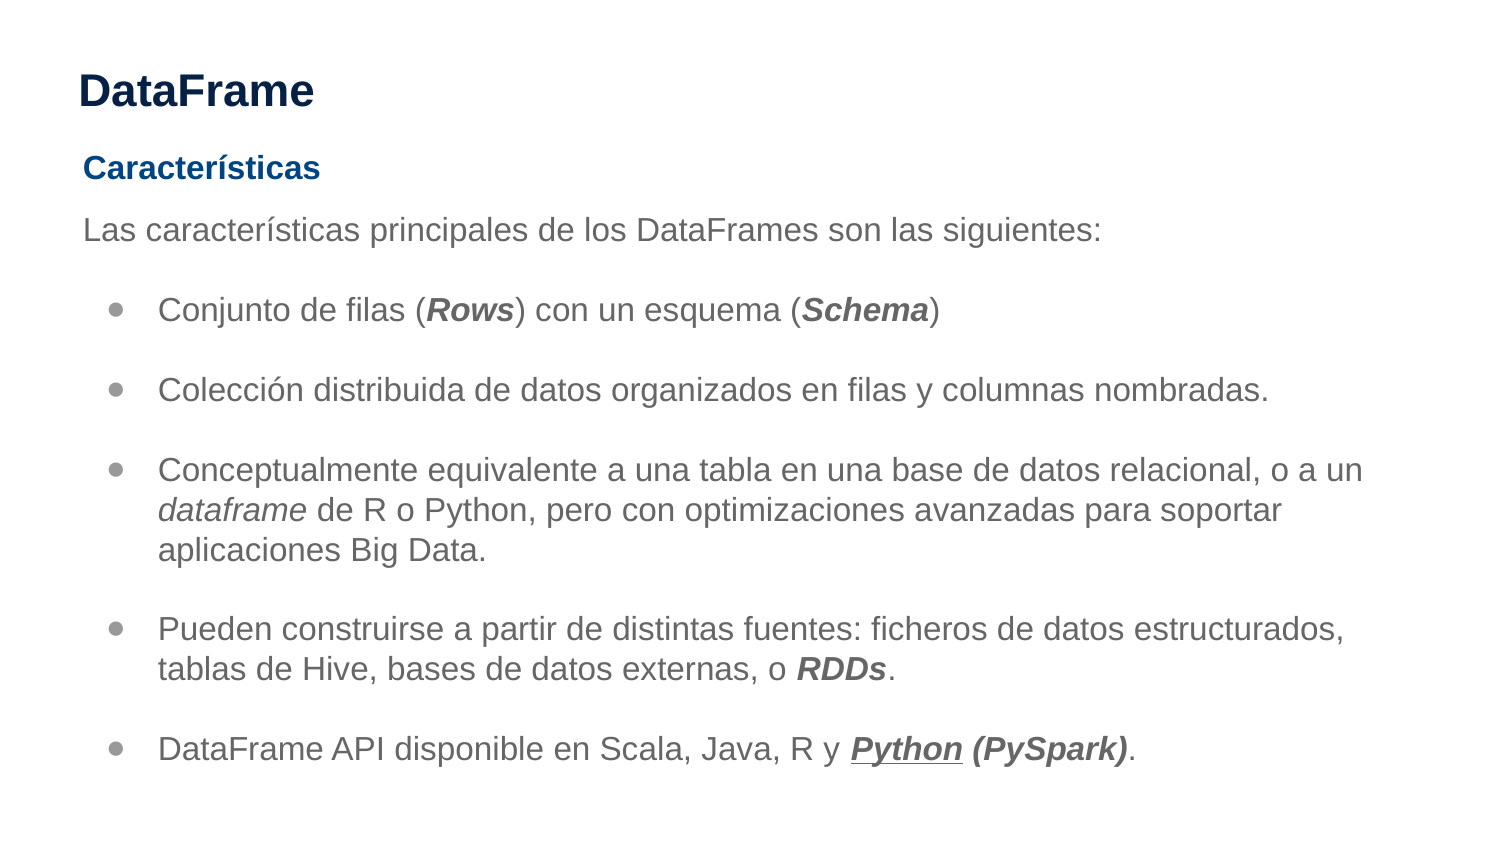

# DataFrame
Características
Las características principales de los DataFrames son las siguientes:

Conjunto de filas (Rows) con un esquema (Schema)

Colección distribuida de datos organizados en filas y columnas nombradas.

Conceptualmente equivalente a una tabla en una base de datos relacional, o a un dataframe de R o Python, pero con optimizaciones avanzadas para soportar aplicaciones Big Data.

Pueden construirse a partir de distintas fuentes: ficheros de datos estructurados, tablas de Hive, bases de datos externas, o RDDs.

DataFrame API disponible en Scala, Java, R y Python (PySpark).